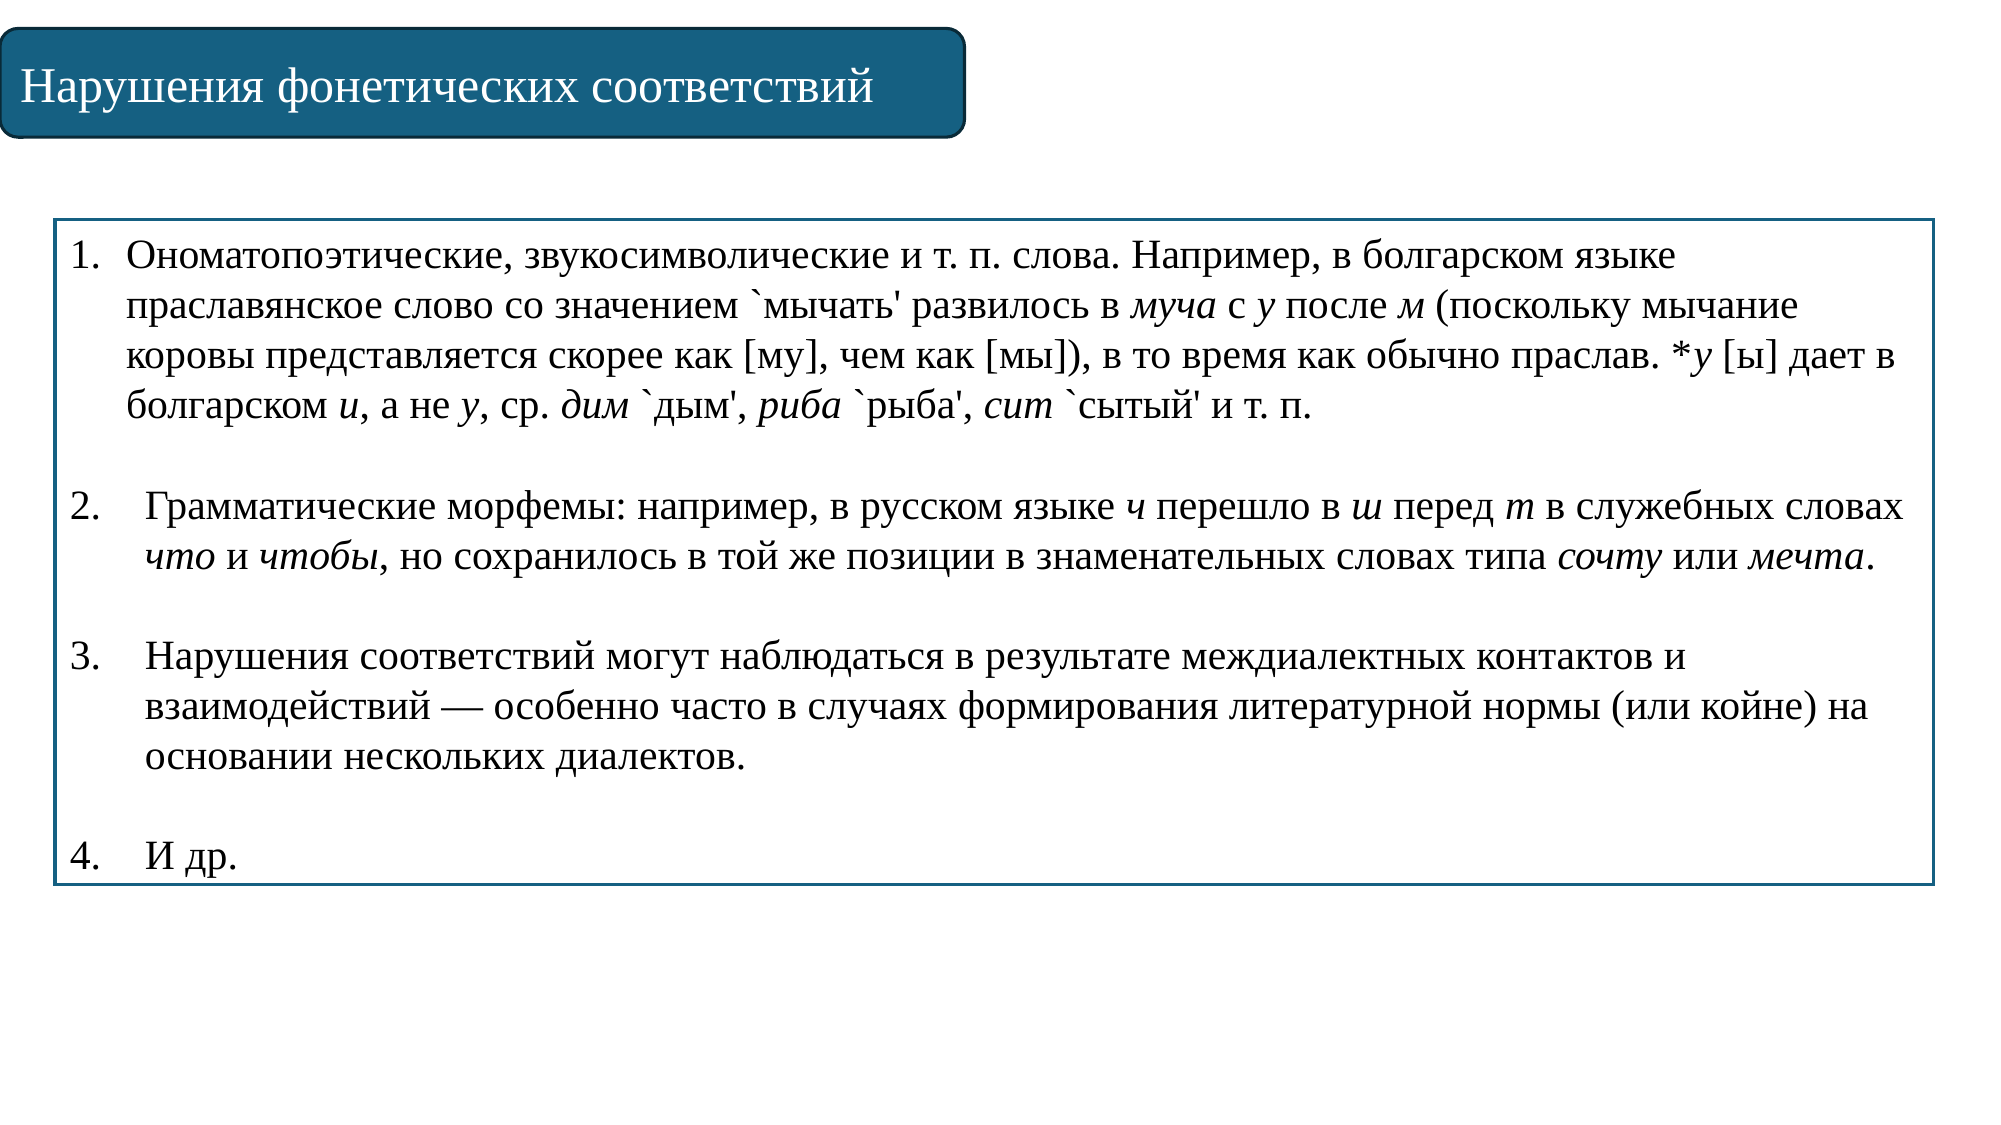

Нарушения фонетических соответствий
Ономатопоэтические, звукосимволические и т. п. слова. Например, в болгарском языке праславянское слово со значением `мычать' развилось в муча с у после м (поскольку мычание коровы представляется скорее как [му], чем как [мы]), в то время как обычно праслав. *y [ы] дает в болгарском и, а не у, ср. дим `дым', риба `рыба', сит `сытый' и т. п.

Грамматические морфемы: например, в русском языке ч перешло в ш перед т в служебных словах что и чтобы, но сохранилось в той же позиции в знаменательных словах типа сочту или мечта.

Нарушения соответствий могут наблюдаться в результате междиалектных контактов и взаимодействий — особенно часто в случаях формирования литературной нормы (или койне) на основании нескольких диалектов.

И др.